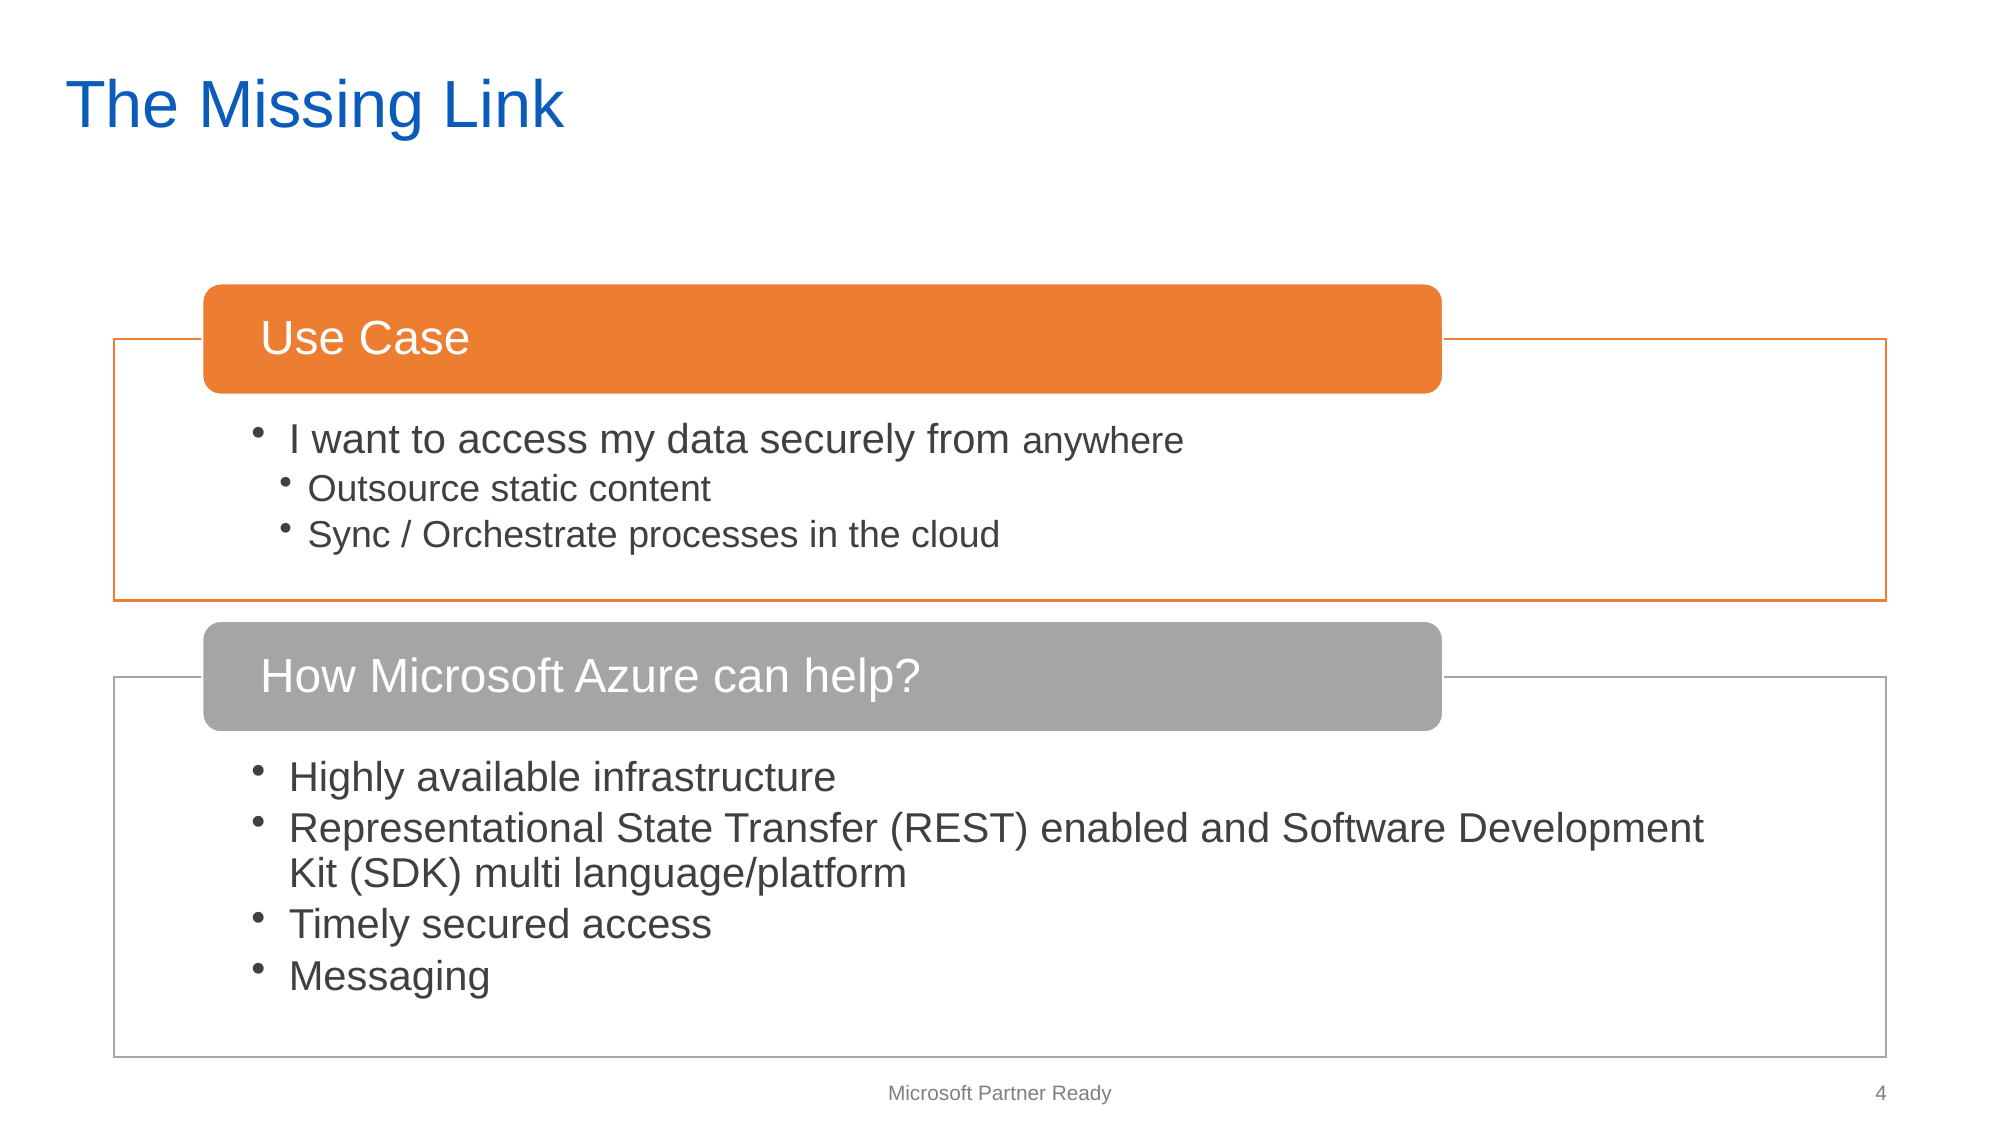

# The Missing Link
I want to access my data securely from anywhere
Outsource static content
Sync / Orchestrate processes in the cloud
Use Case
Highly available infrastructure
Representational State Transfer (REST) enabled and Software Development Kit (SDK) multi language/platform
Timely secured access
Messaging
How Microsoft Azure can help?
4